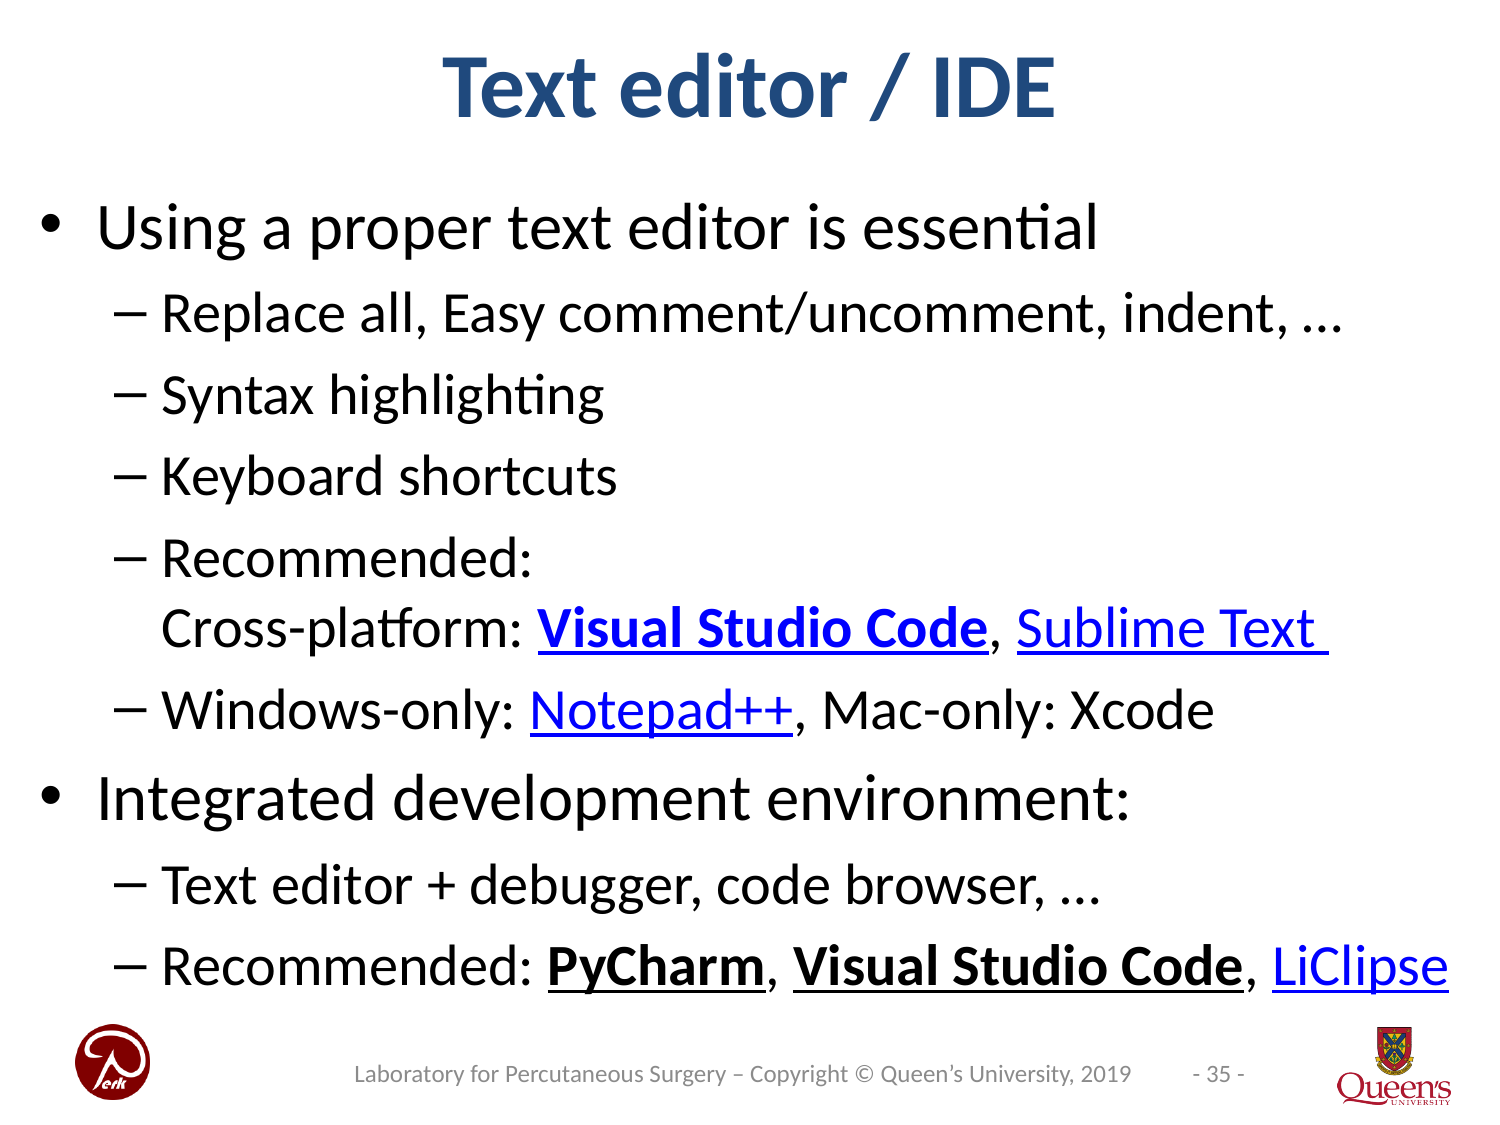

# Text editor / IDE
Using a proper text editor is essential
Replace all, Easy comment/uncomment, indent, …
Syntax highlighting
Keyboard shortcuts
Recommended:
Cross-platform: Visual Studio Code, Sublime Text
Windows-only: Notepad++, Mac-only: Xcode
Integrated development environment:
Text editor + debugger, code browser, …
Recommended: PyCharm, Visual Studio Code, LiClipse
Laboratory for Percutaneous Surgery – Copyright © Queen’s University, 2019
- 35 -